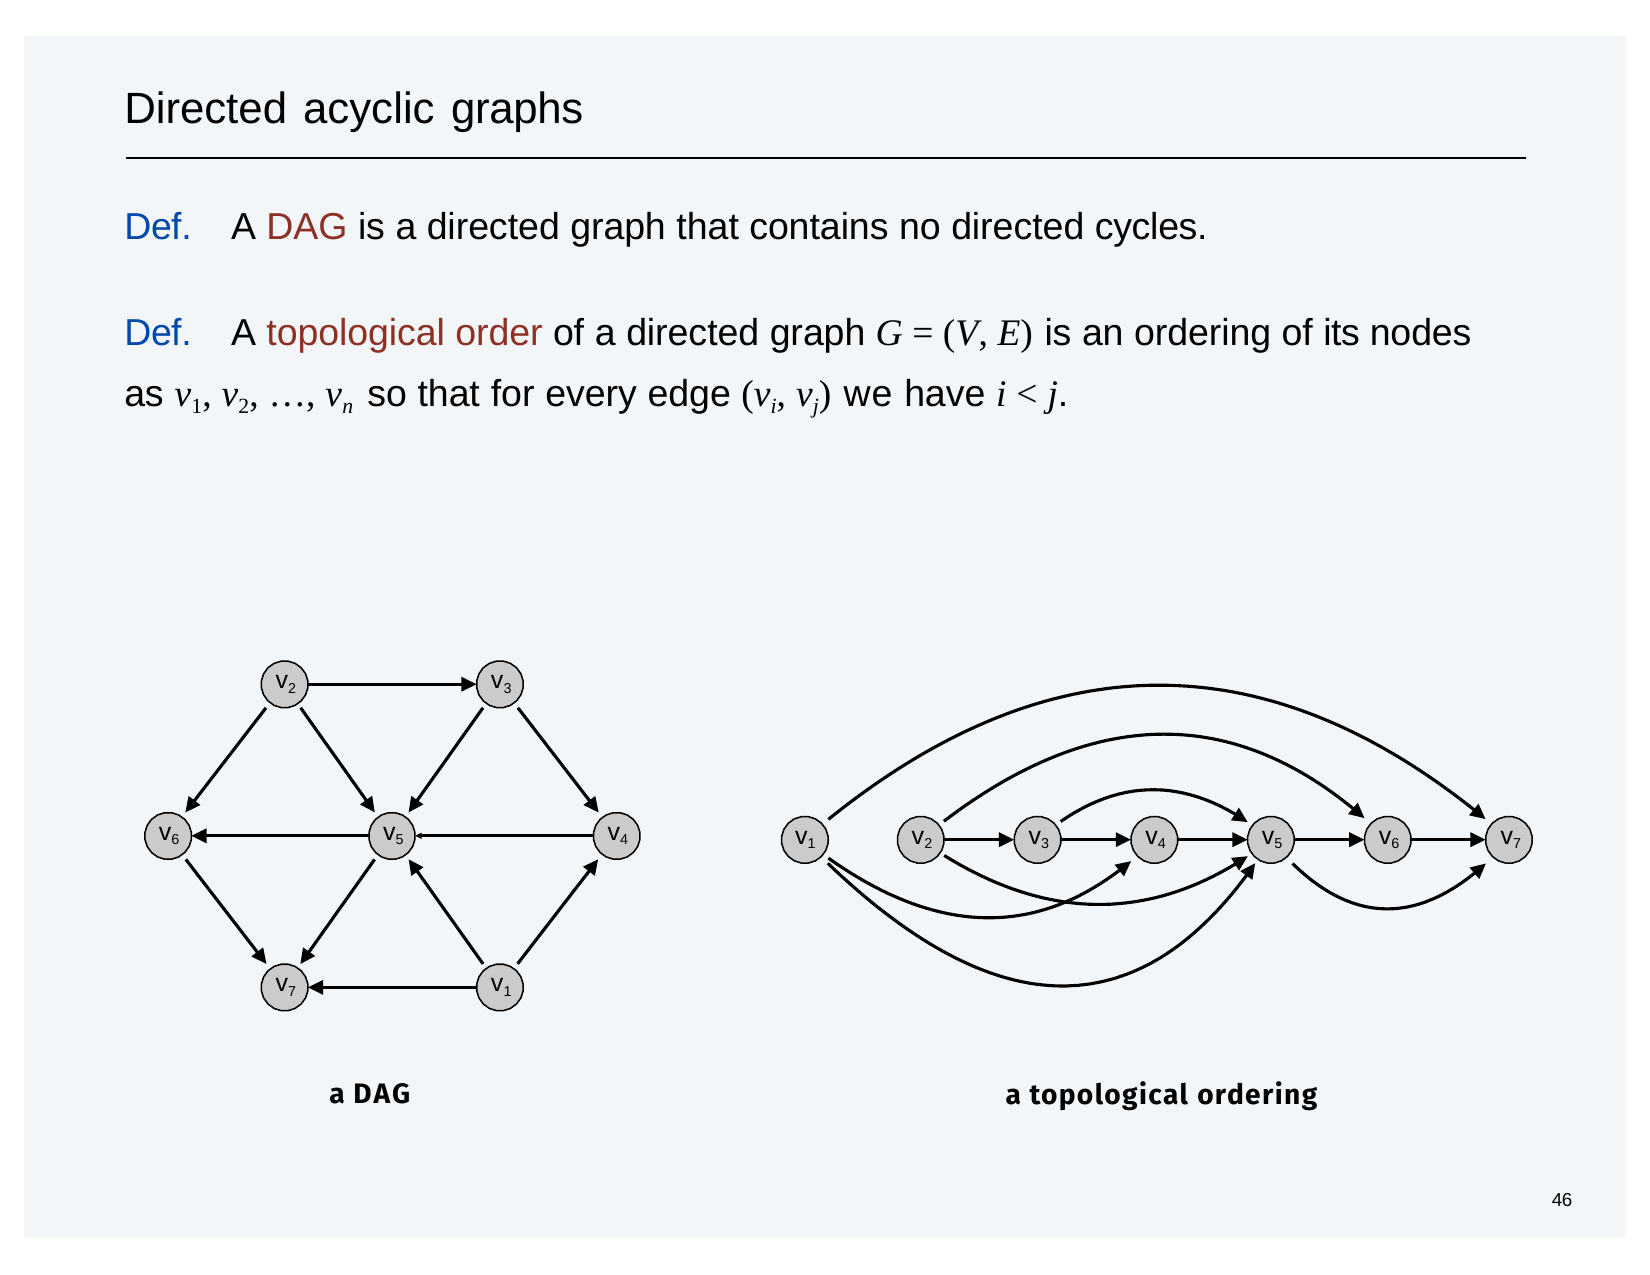

# Directed acyclic graphs
Def.	A DAG is a directed graph that contains no directed cycles.

Def.	A topological order of a directed graph G = (V, E) is an ordering of its nodes as v1, v2, …, vn so that for every edge (vi, vj) we have i < j.

v2
v3

v6
v5
v4

v1
v2
v3
v4
v5
v6
v7

v7
v1
a DAG
a topological ordering
46